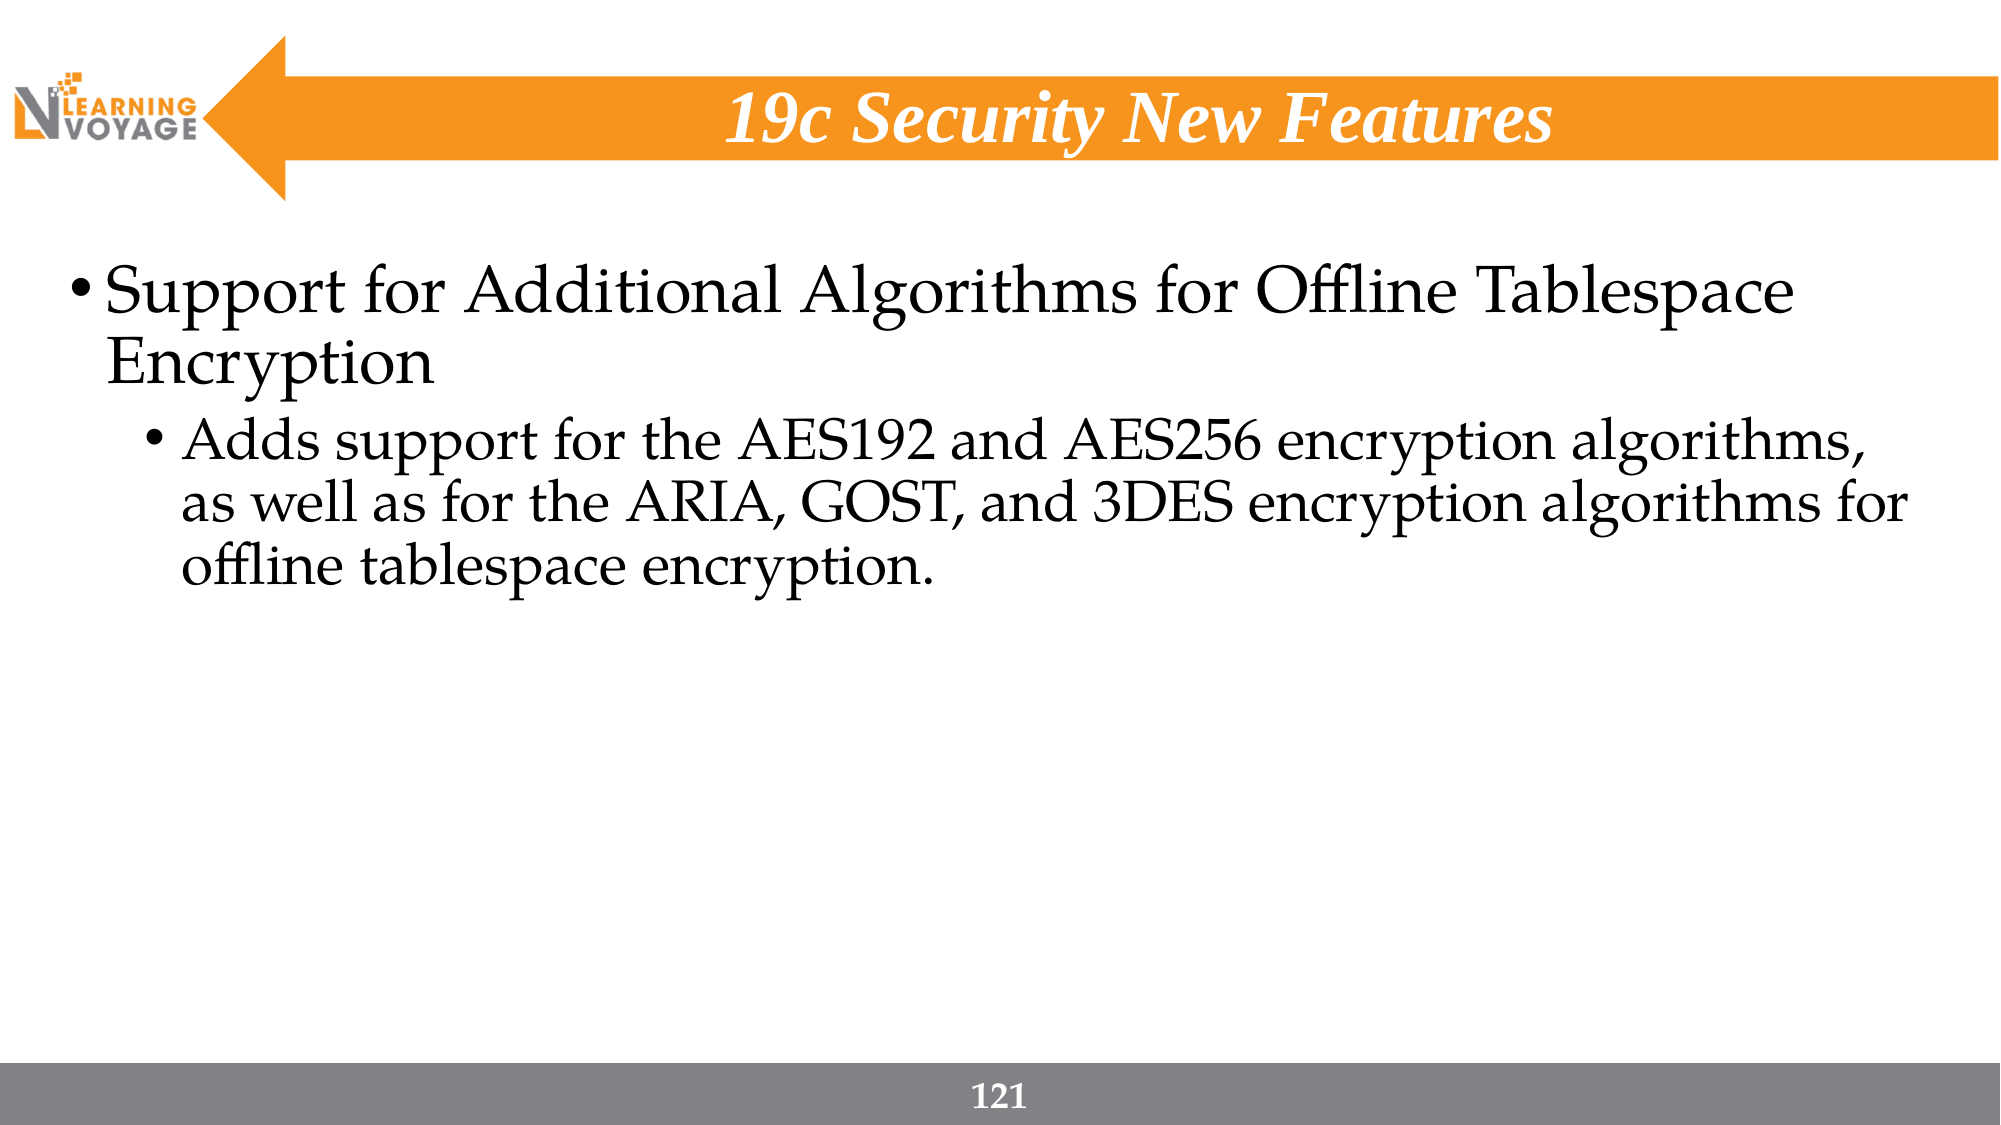

# 19c Security New Features
Support for Additional Algorithms for Offline Tablespace Encryption
Adds support for the AES192 and AES256 encryption algorithms, as well as for the ARIA, GOST, and 3DES encryption algorithms for offline tablespace encryption.
121